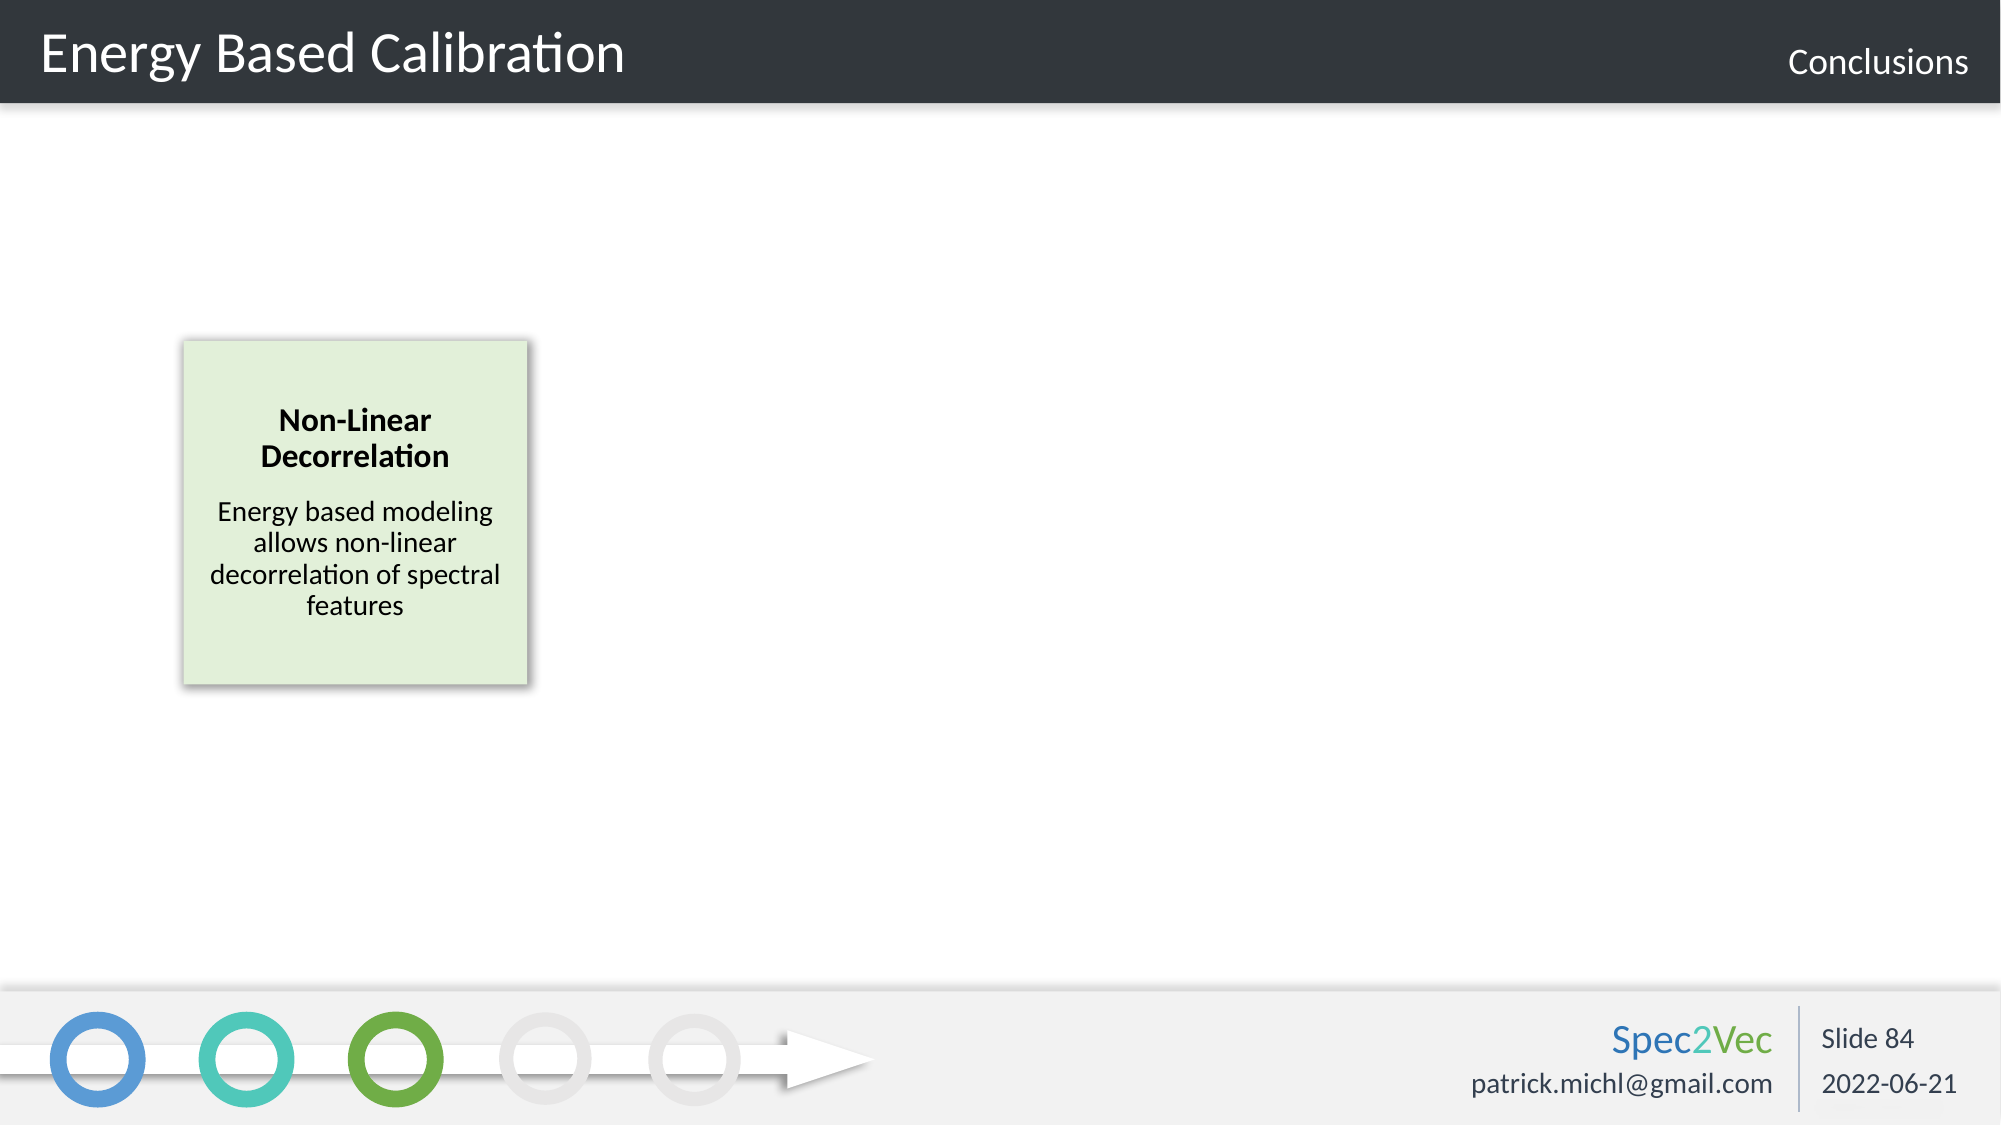

Energy Based Calibration
Conclusions
Non-Linear
Decorrelation
Energy based modeling allows non-linear decorrelation of spectral features